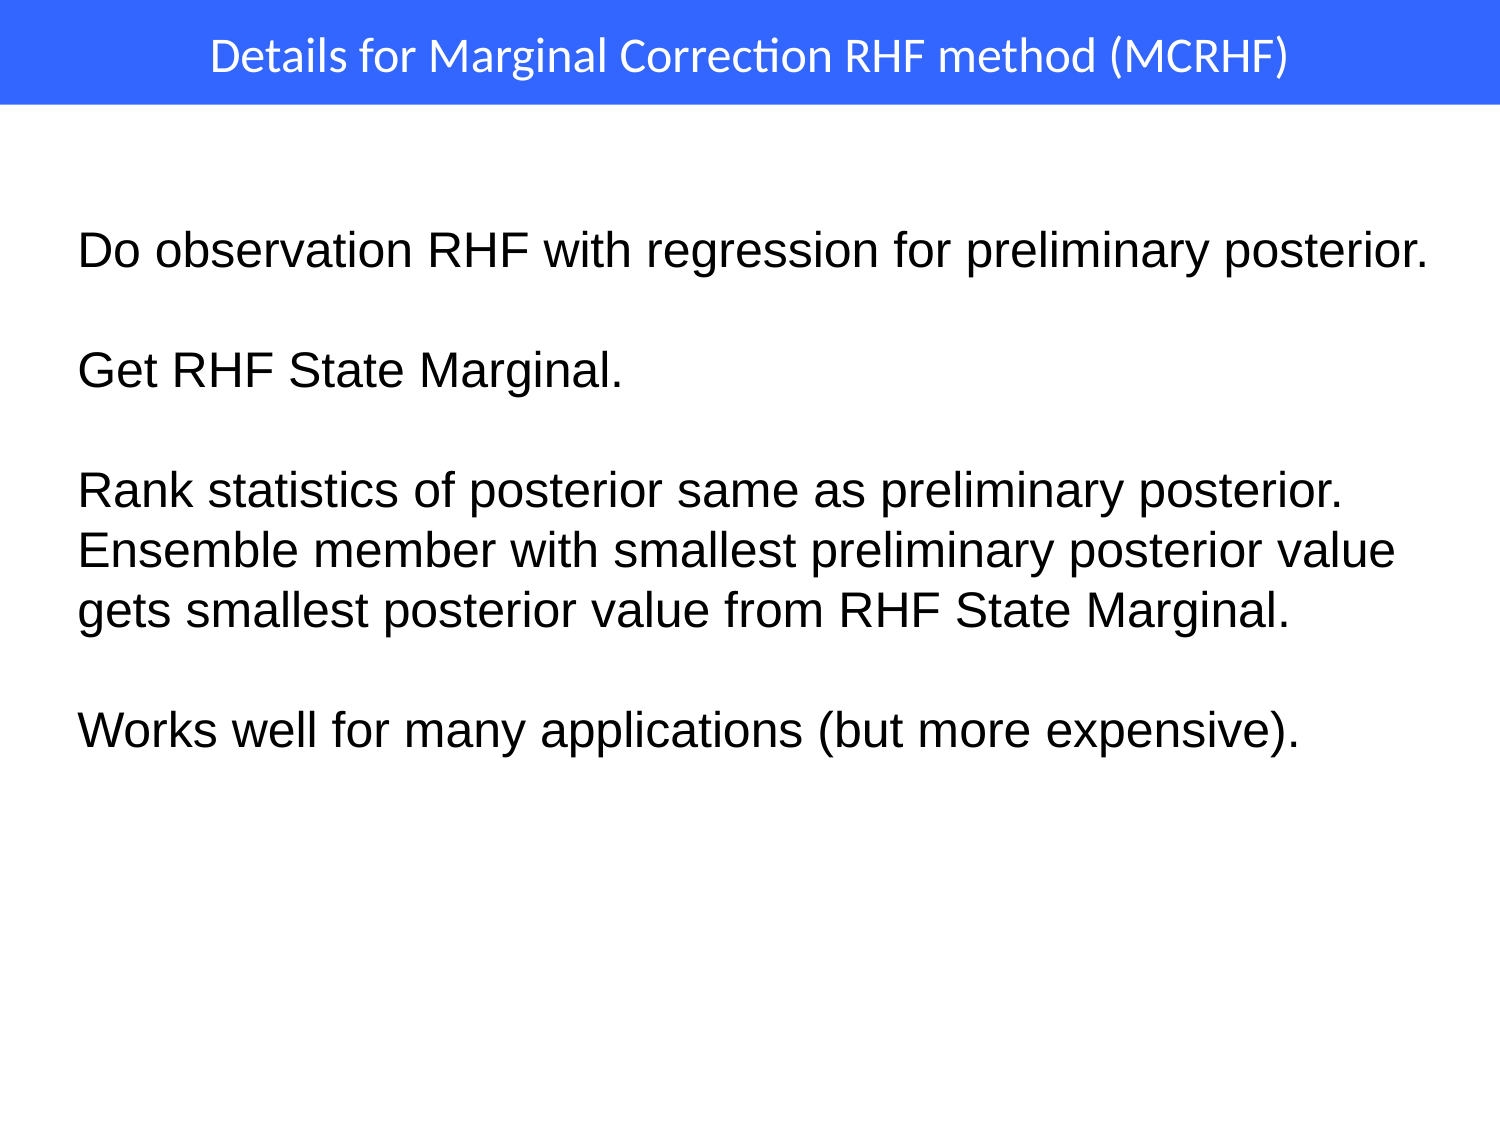

# Details for Marginal Correction RHF method (MCRHF)

Do observation RHF with regression for preliminary posterior.

Get RHF State Marginal.

Rank statistics of posterior same as preliminary posterior.
Ensemble member with smallest preliminary posterior value gets smallest posterior value from RHF State Marginal.

Works well for many applications (but more expensive).